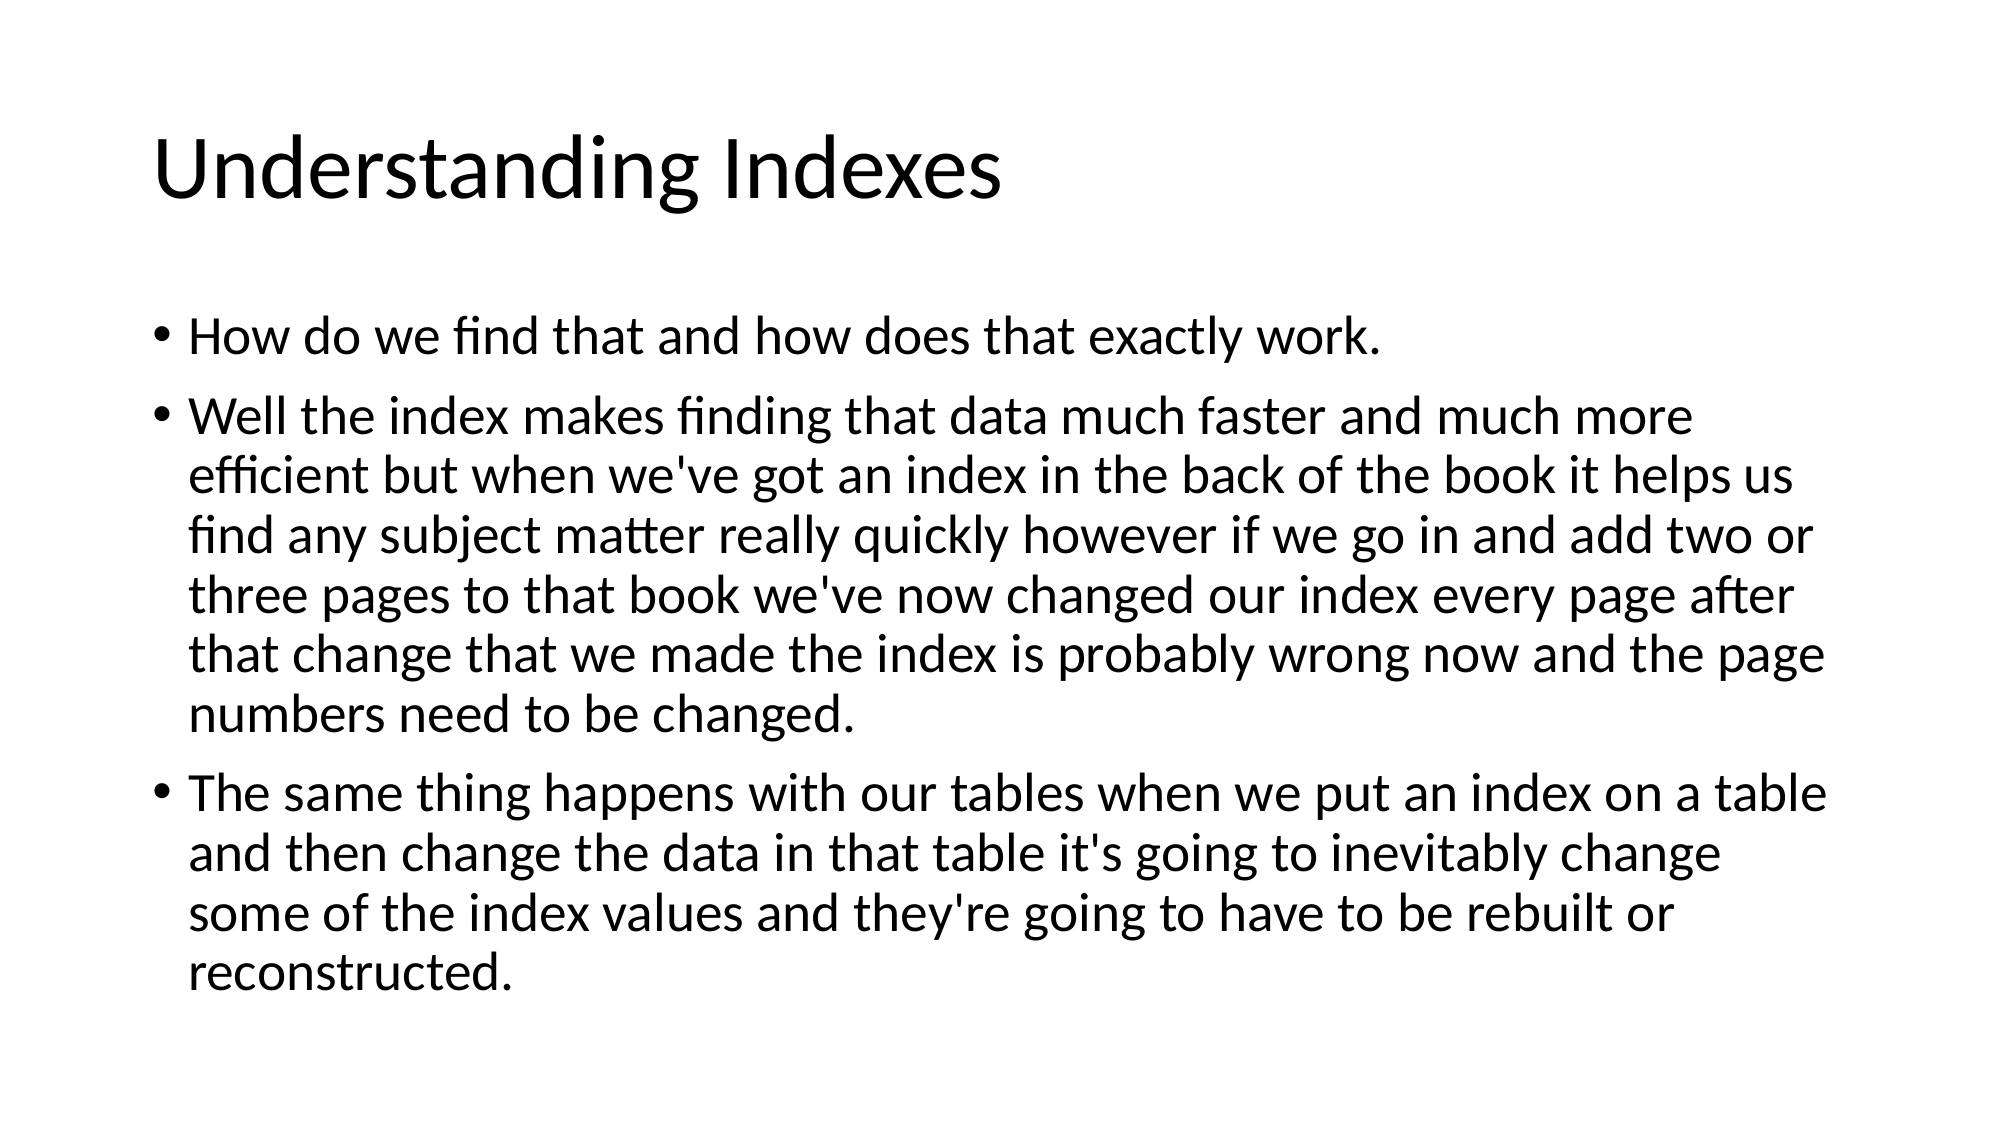

# Understanding Indexes
How do we find that and how does that exactly work.
Well the index makes finding that data much faster and much more efficient but when we've got an index in the back of the book it helps us find any subject matter really quickly however if we go in and add two or three pages to that book we've now changed our index every page after that change that we made the index is probably wrong now and the page numbers need to be changed.
The same thing happens with our tables when we put an index on a table and then change the data in that table it's going to inevitably change some of the index values and they're going to have to be rebuilt or reconstructed.